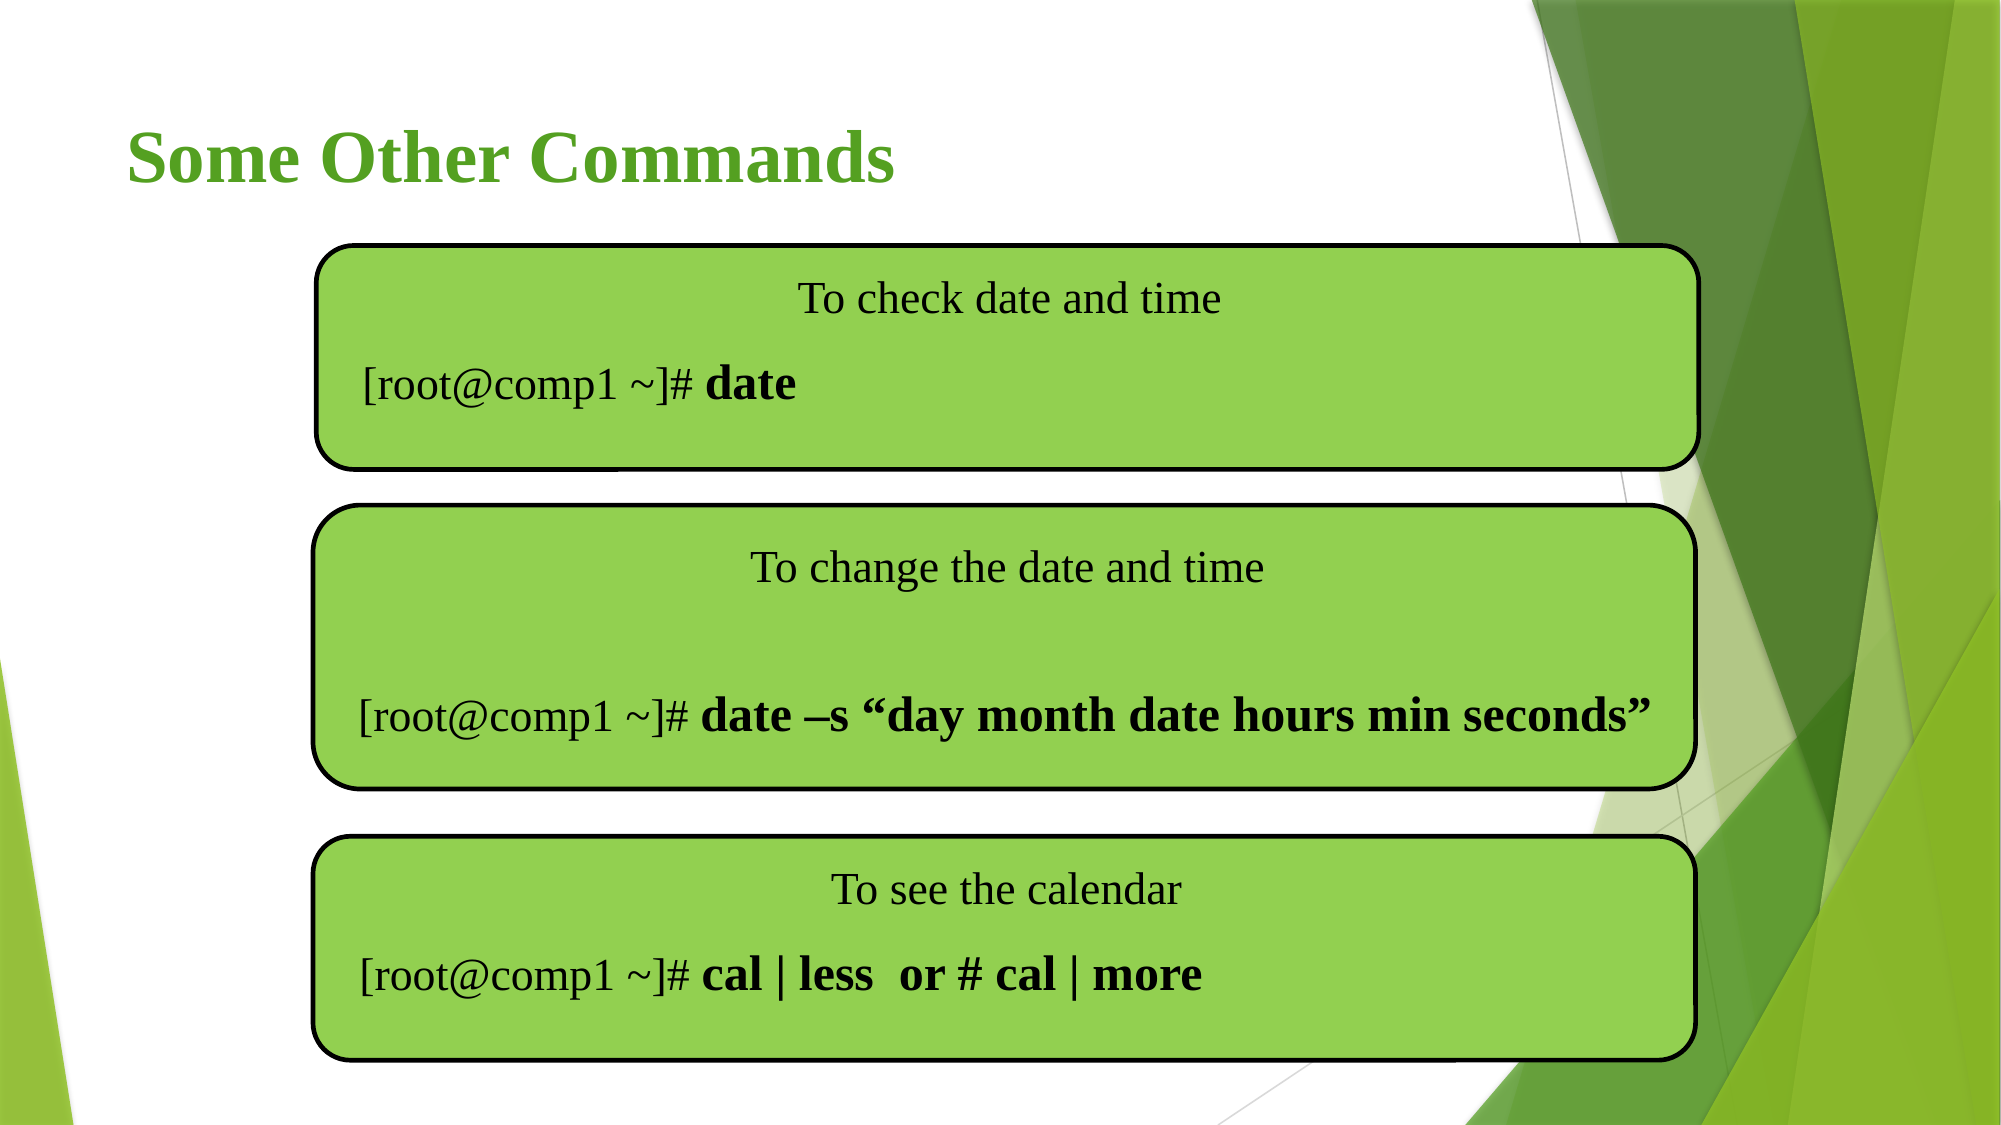

# Some Other Commands

To check date and time
[root@comp1 ~]# date

To change the date and time
[root@comp1 ~]# date –s “day month date hours min seconds”

To see the calendar
[root@comp1 ~]# cal | less  or # cal | more